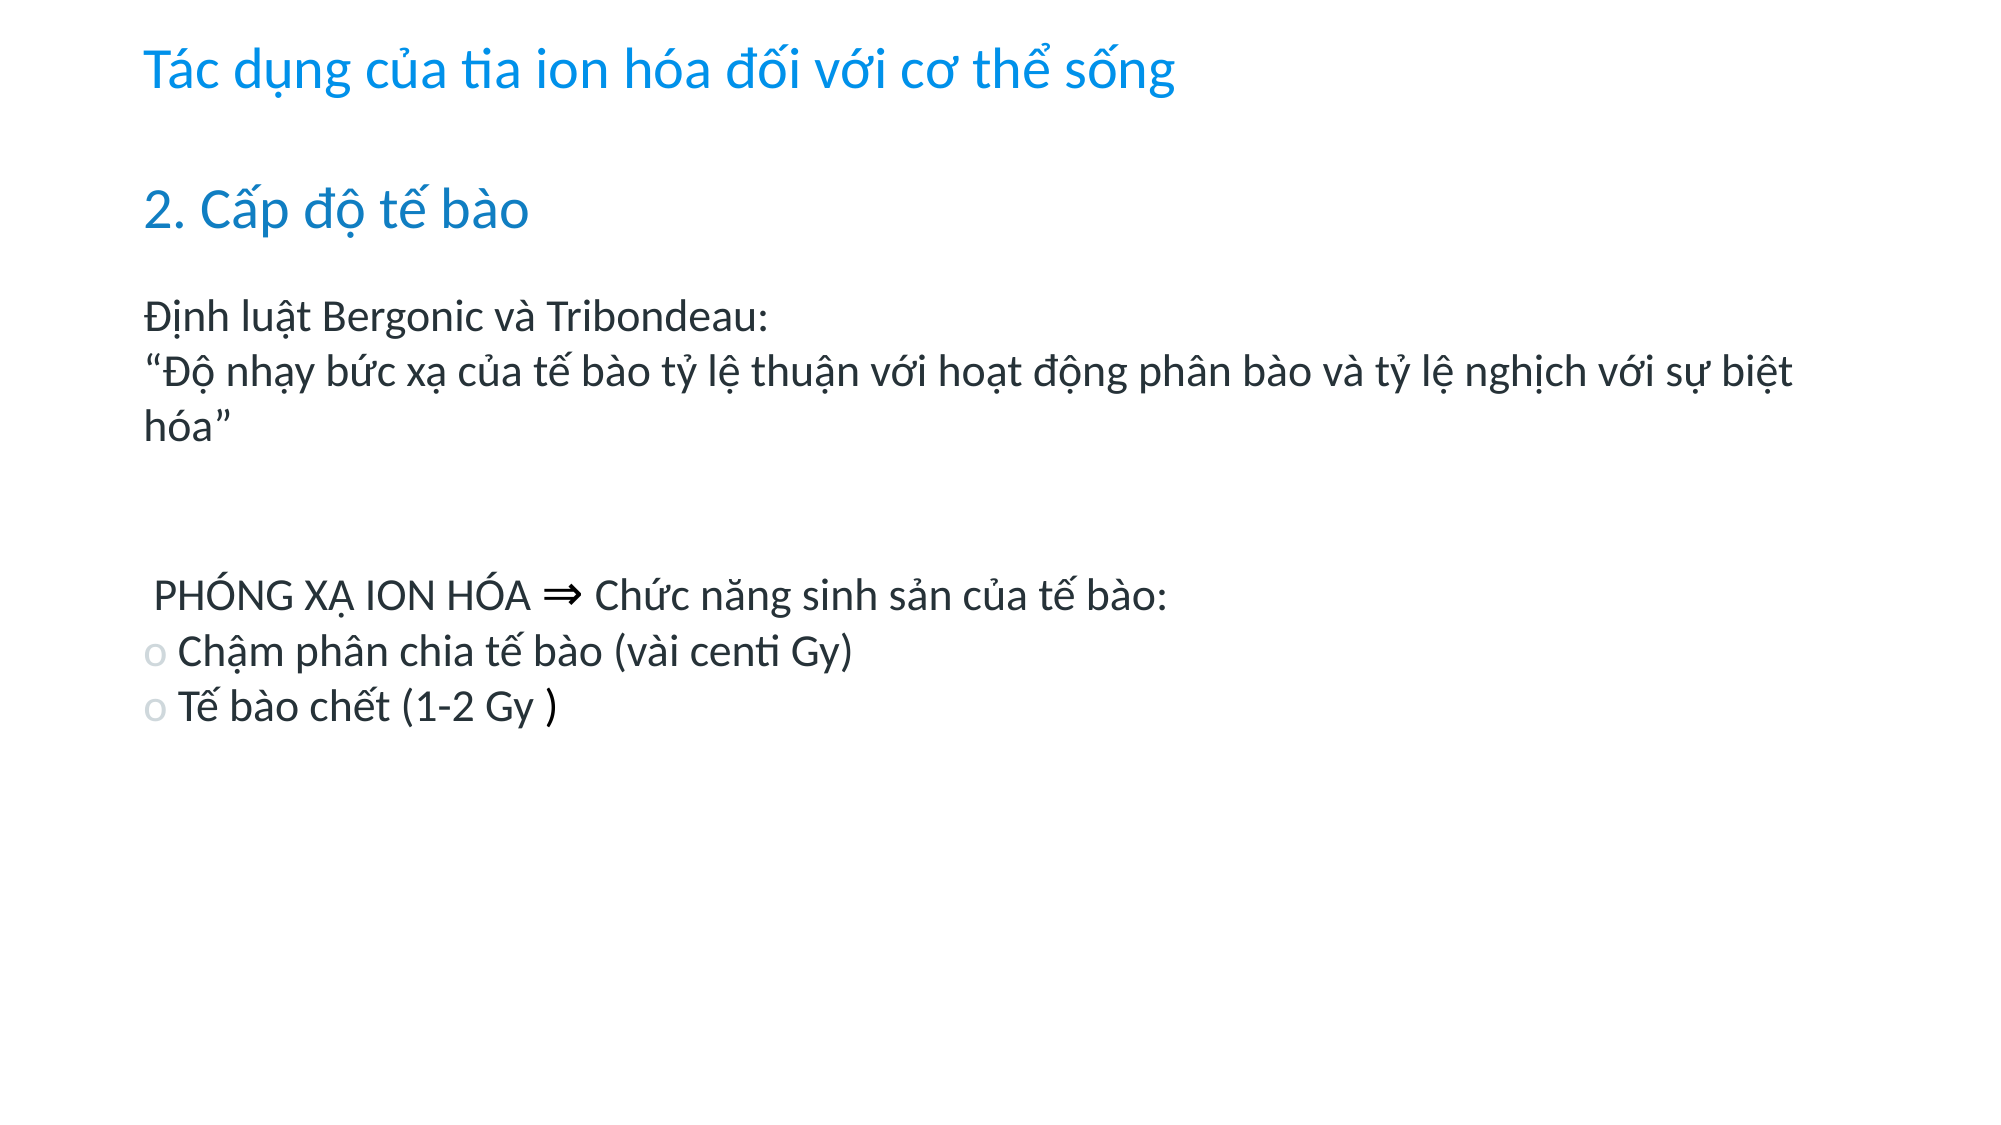

Tác dụng của tia ion hóa đối với cơ thể sống
2. Cấp độ tế bào
Định luật Bergonic và Tribondeau:
“Độ nhạy bức xạ của tế bào tỷ lệ thuận với hoạt động phân bào và tỷ lệ nghịch với sự biệt hóa”
 PHÓNG XẠ ION HÓA ⇒ Chức năng sinh sản của tế bào:
o Chậm phân chia tế bào (vài centi Gy)
o Tế bào chết (1-2 Gy )